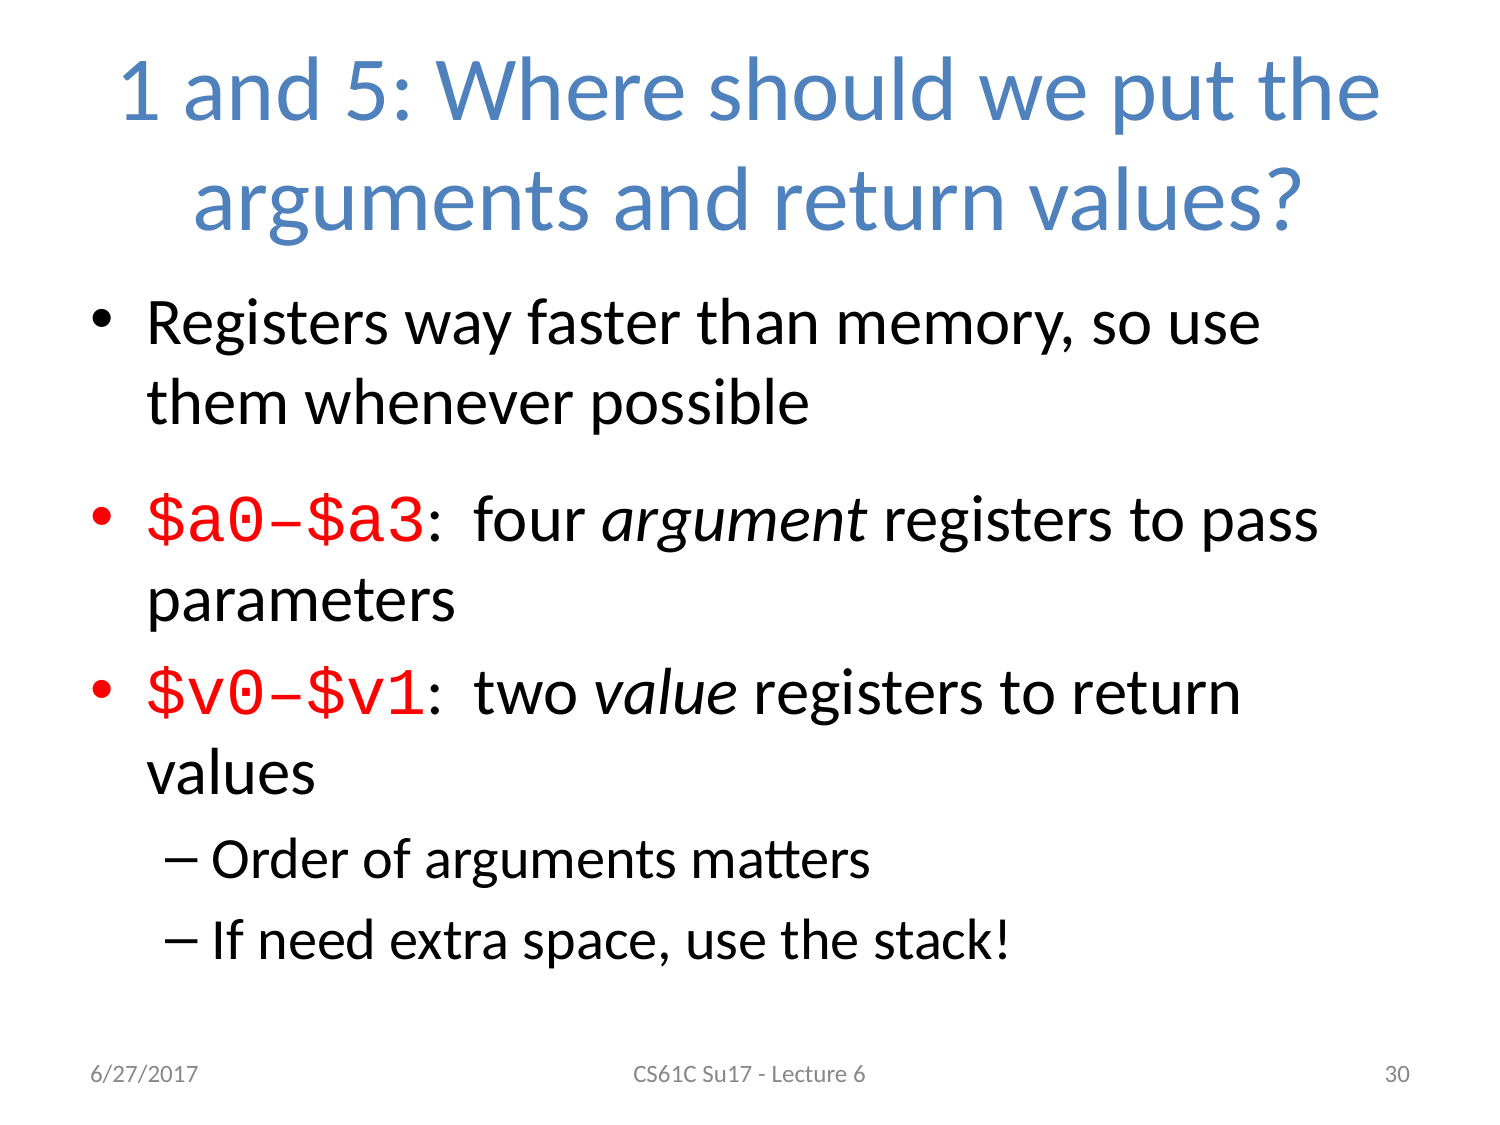

# 1 and 5: Where should we put the arguments and return values?
Registers way faster than memory, so use them whenever possible
$a0–$a3:  four argument registers to pass parameters
$v0–$v1:  two value registers to return values
Order of arguments matters
If need extra space, use the stack!
6/27/2017
CS61C Su17 - Lecture 6
30